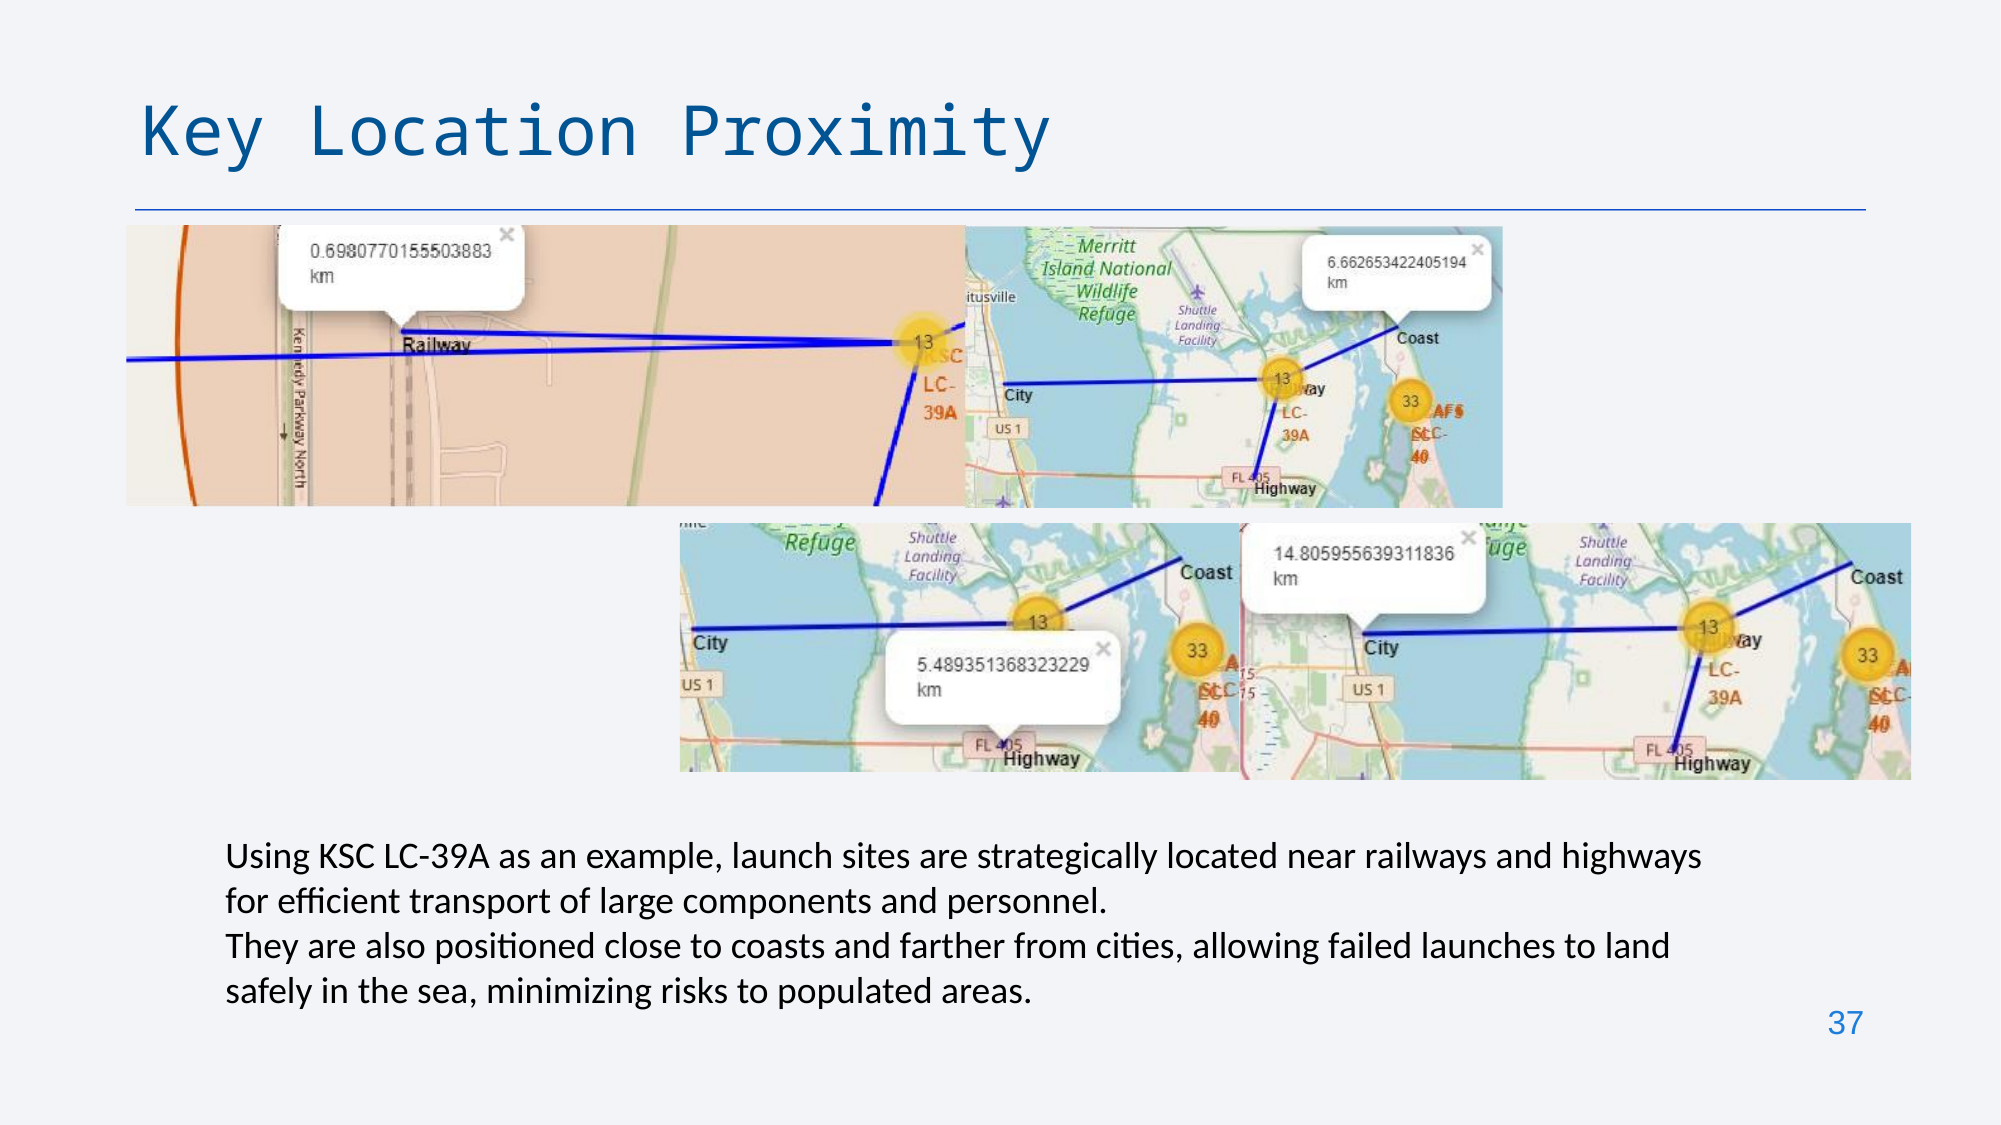

Key Location Proximity

Using KSC LC-39A as an example, launch sites are strategically located near railways and highways for efficient transport of large components and personnel.
They are also positioned close to coasts and farther from cities, allowing failed launches to land safely in the sea, minimizing risks to populated areas.
37